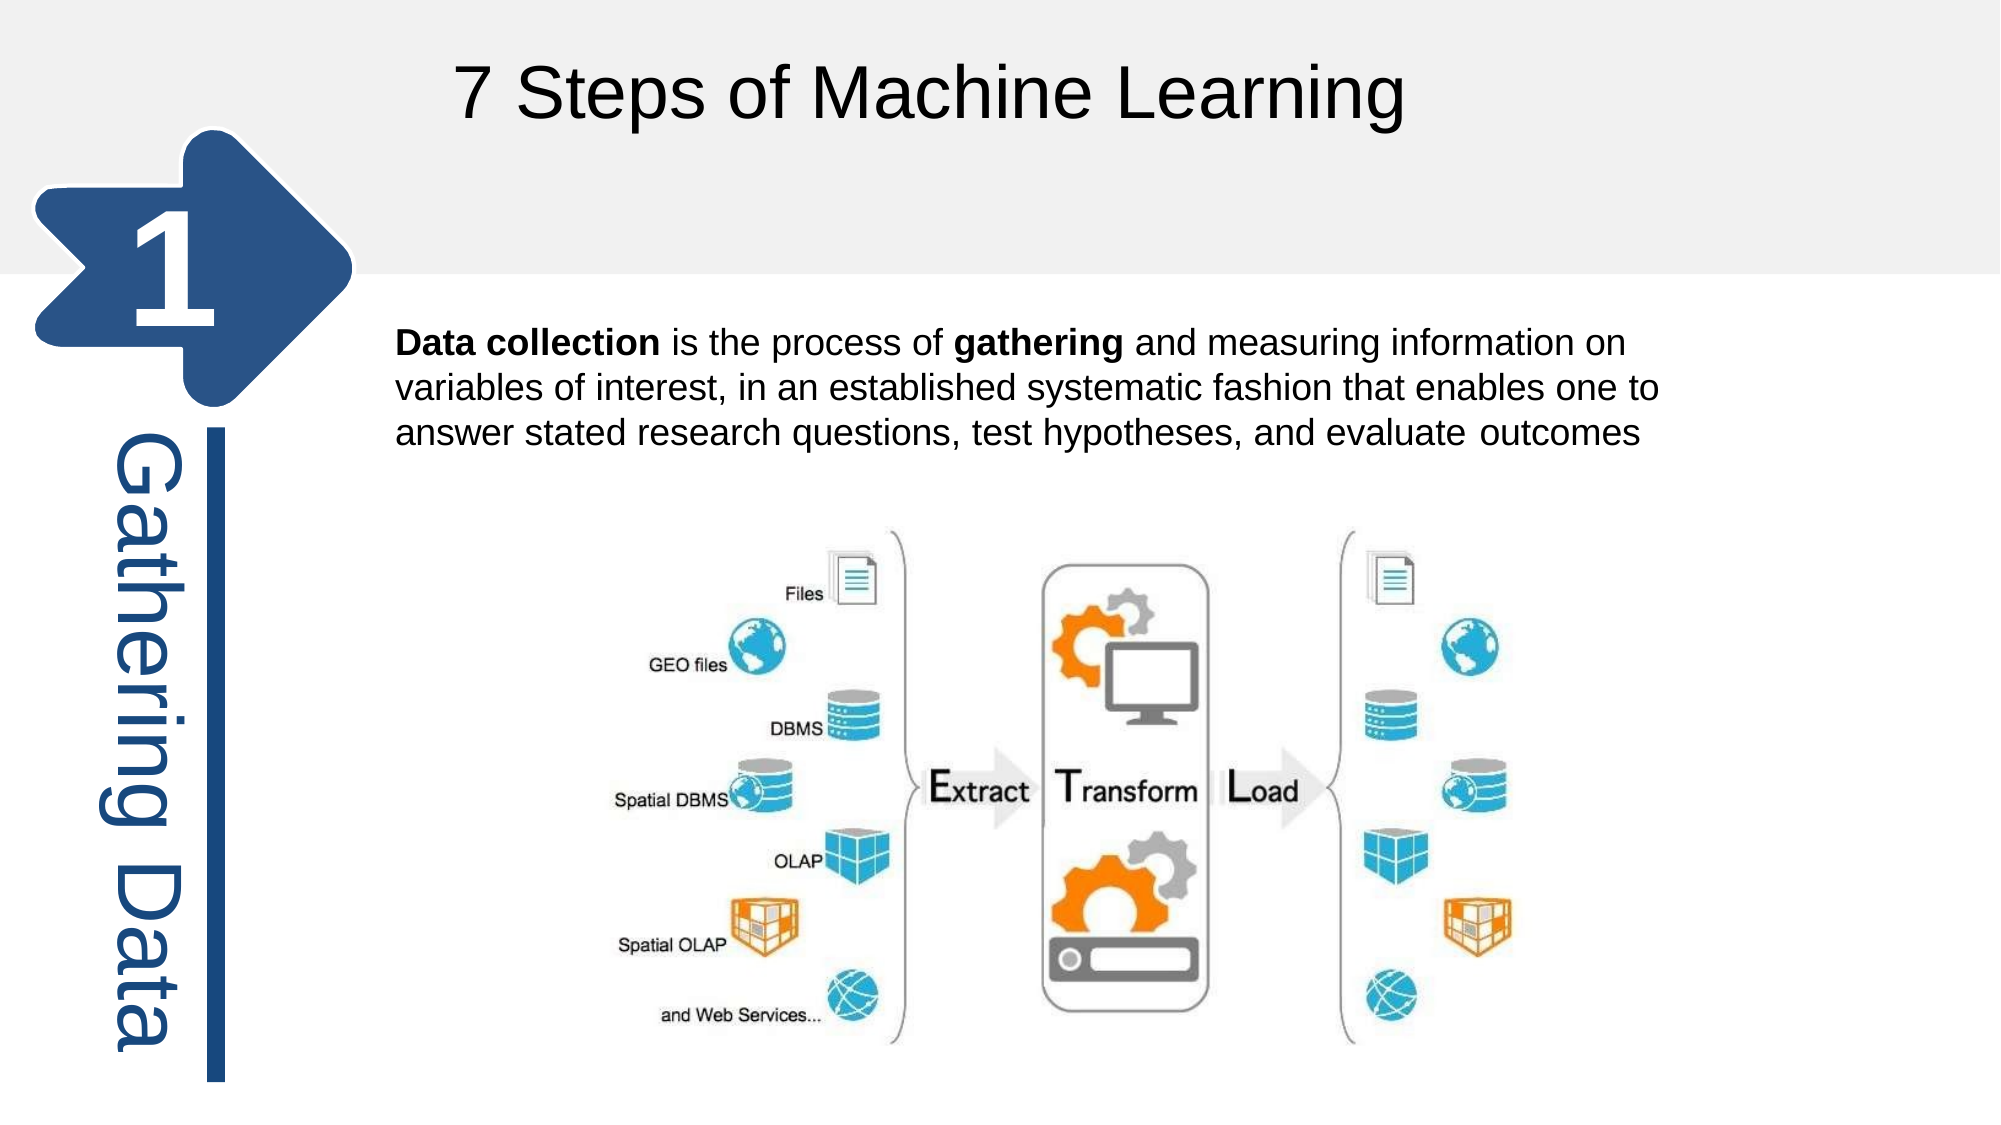

7 Steps of Machine Learning

1
Data collection is the process of gathering and measuring information on  variables of interest, in an established systematic fashion that enables one to  answer stated research questions, test hypotheses, and evaluate outcomes

Gathering Data